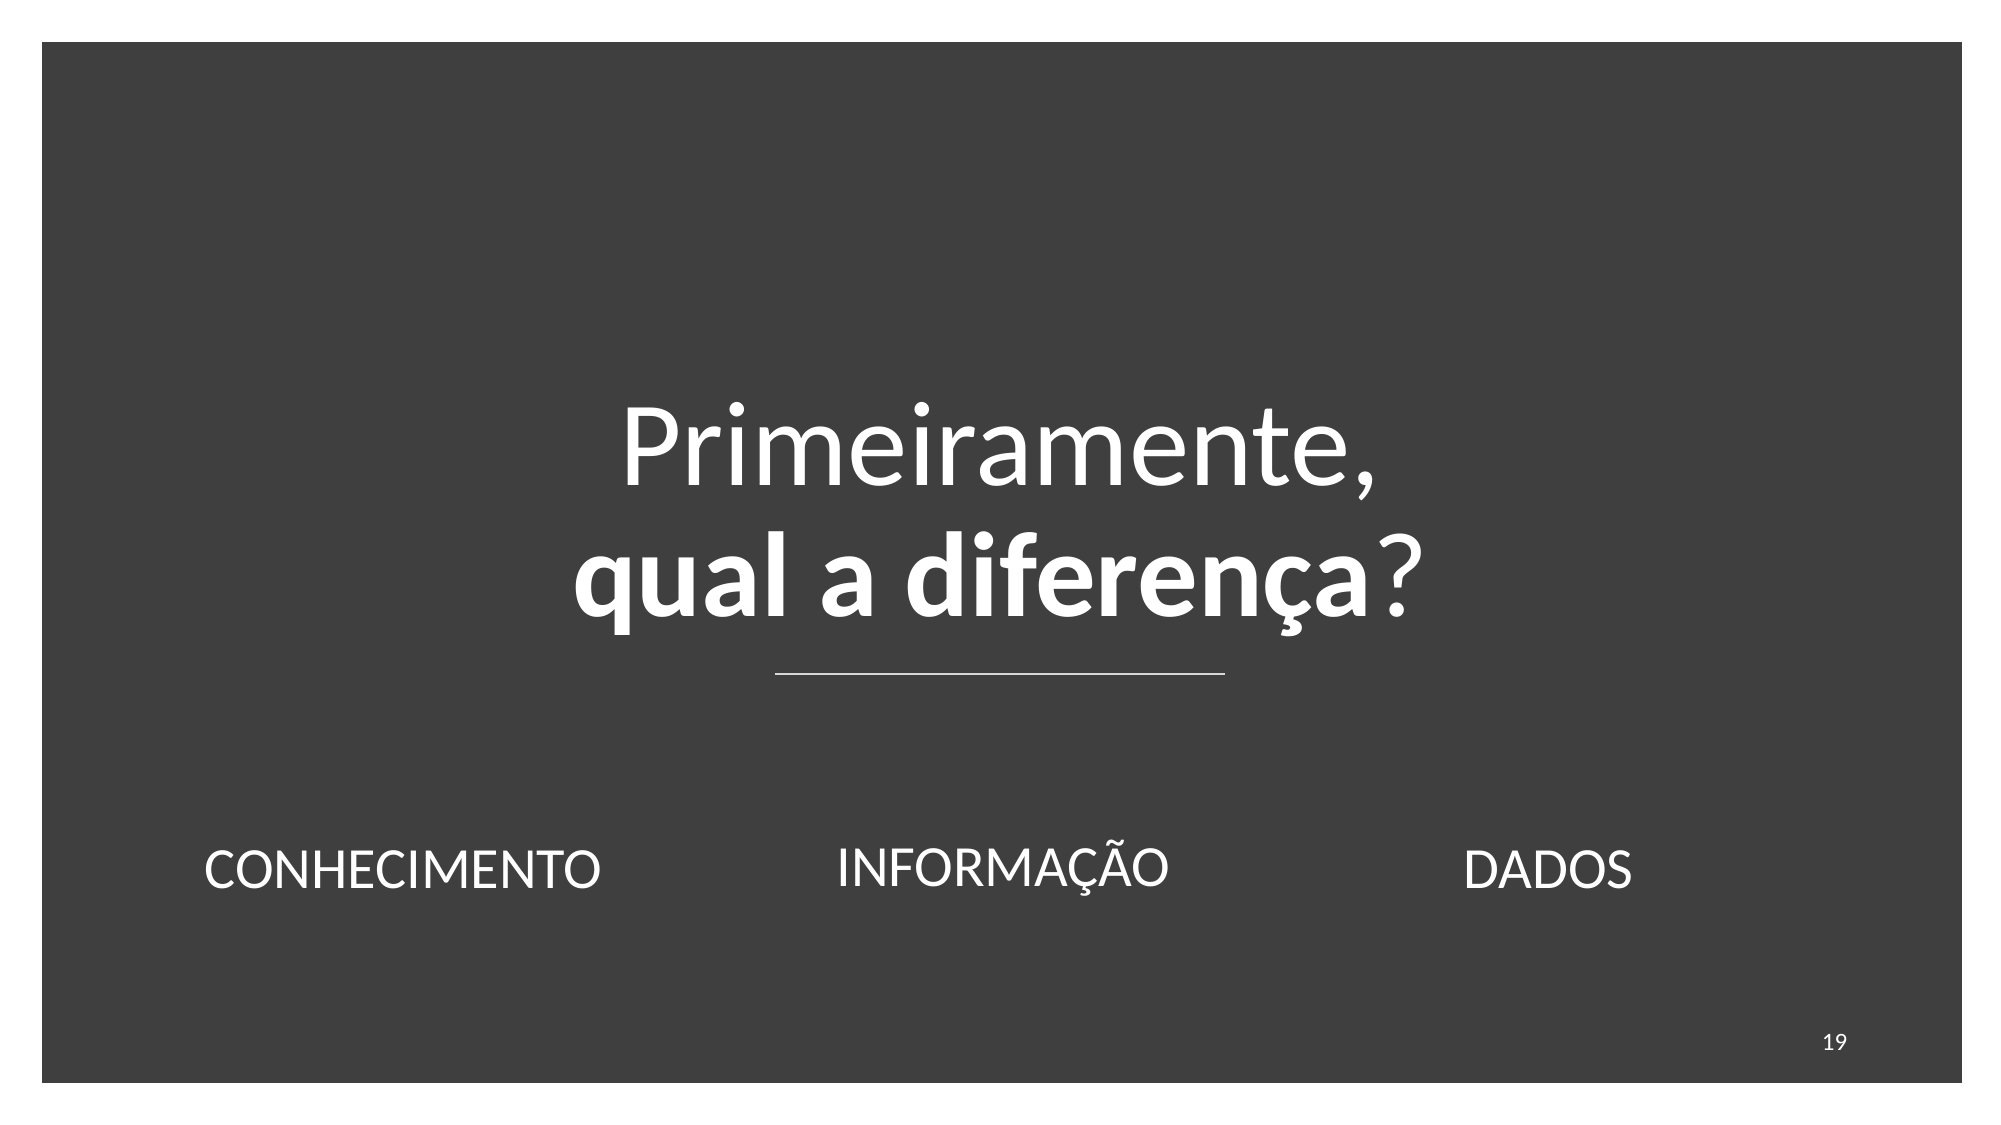

# Primeiramente, qual a diferença?
INFORMAÇÃO

CONHECIMENTO

DADOS

19